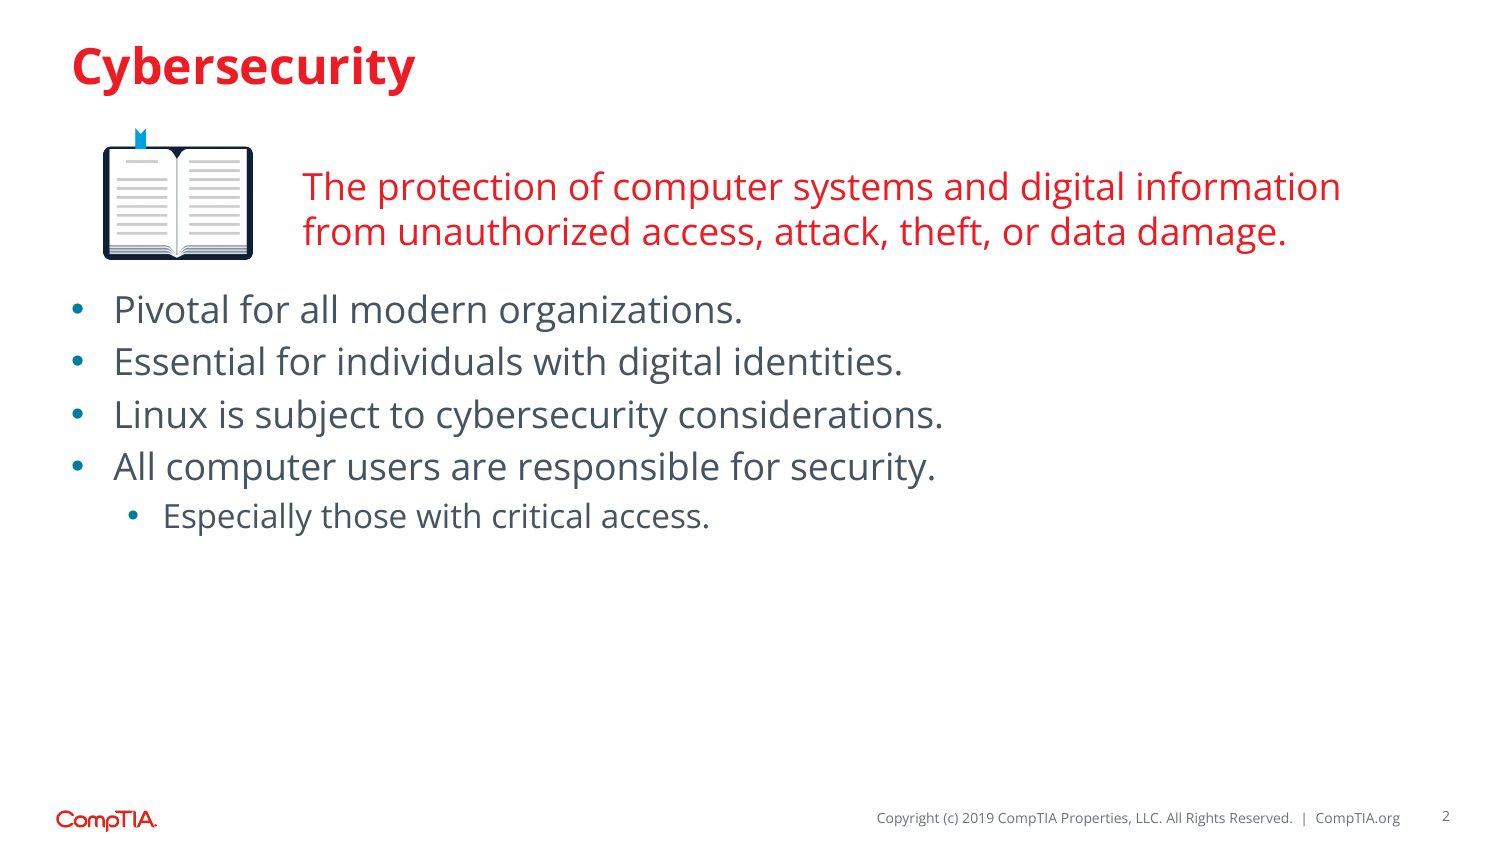

# Cybersecurity
The protection of computer systems and digital information from unauthorized access, attack, theft, or data damage.
Pivotal for all modern organizations.
Essential for individuals with digital identities.
Linux is subject to cybersecurity considerations.
All computer users are responsible for security.
Especially those with critical access.
2